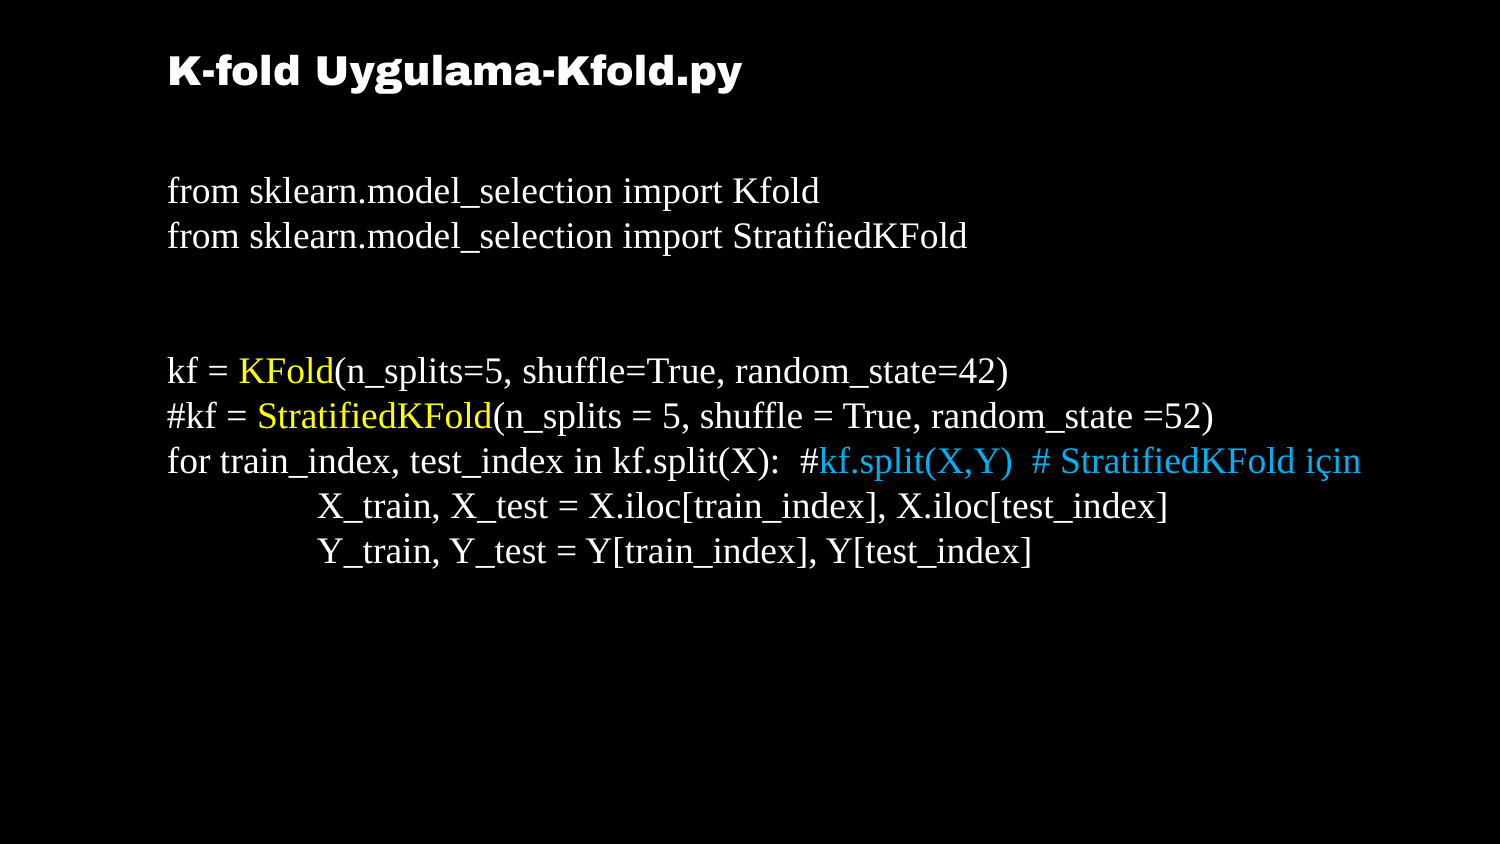

# K-fold Uygulama-Kfold.py
from sklearn.model_selection import Kfold
from sklearn.model_selection import StratifiedKFold

kf = KFold(n_splits=5, shuffle=True, random_state=42)
#kf = StratifiedKFold(n_splits = 5, shuffle = True, random_state =52)
for train_index, test_index in kf.split(X):  #kf.split(X,Y)  # StratifiedKFold için
 	X_train, X_test = X.iloc[train_index], X.iloc[test_index]
    	Y_train, Y_test = Y[train_index], Y[test_index]